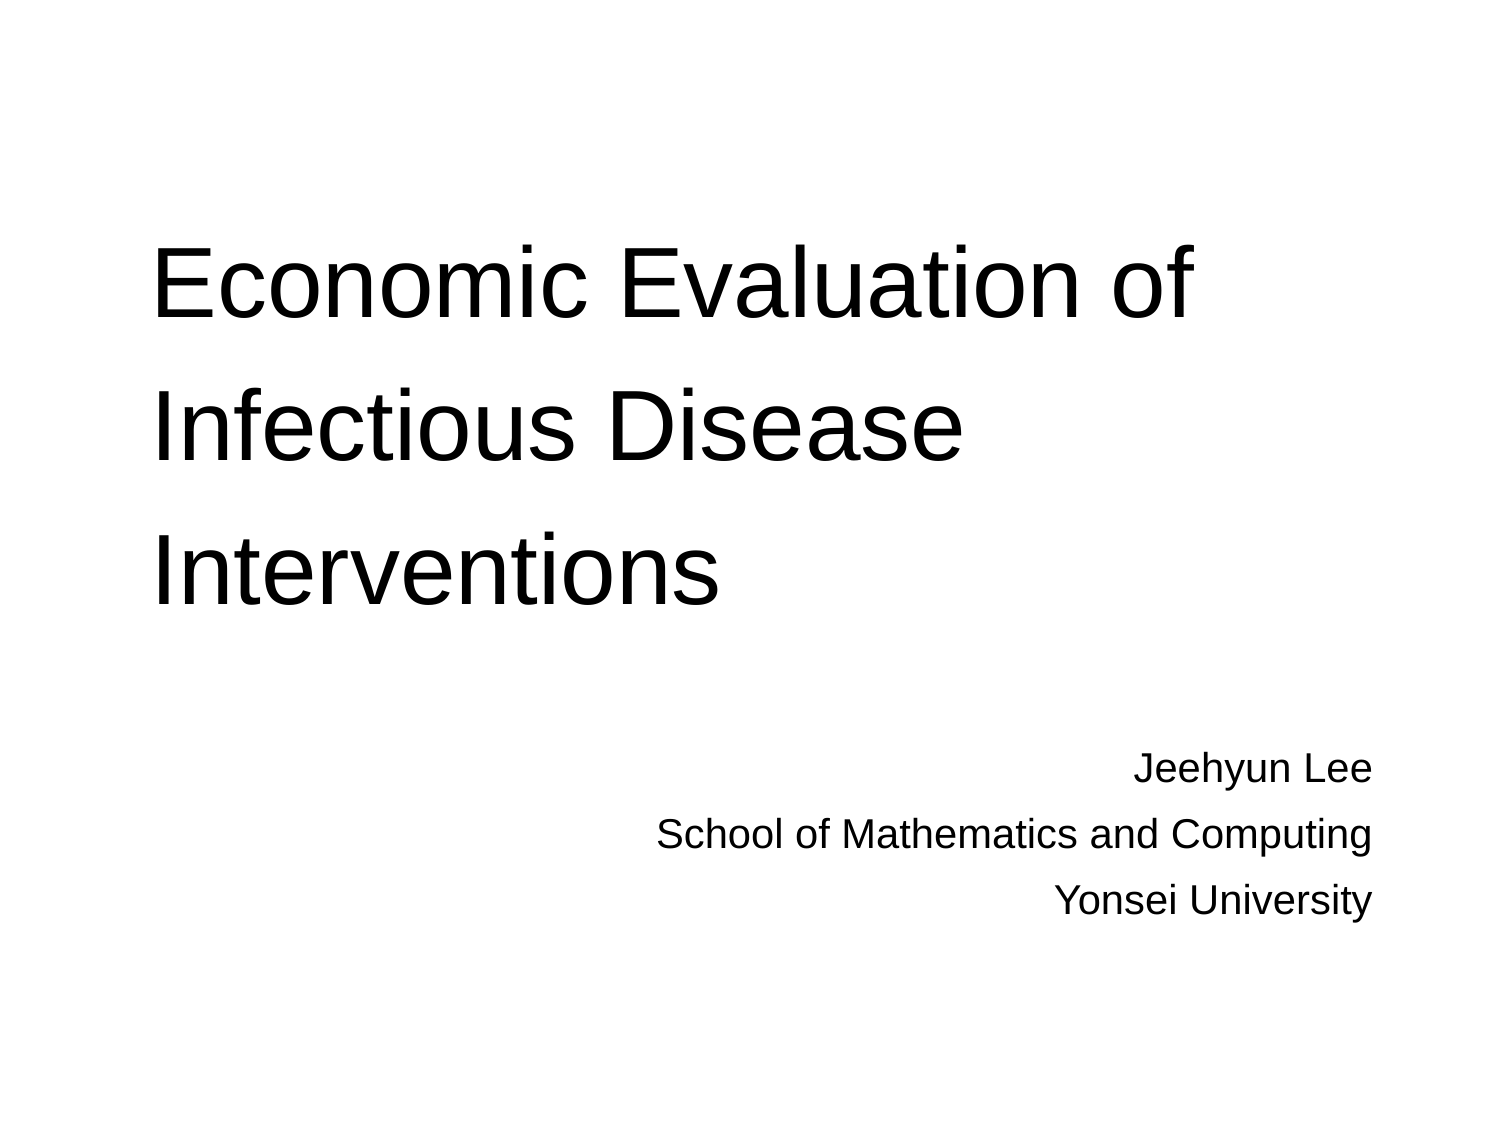

# Economic Evaluation of Infectious Disease Interventions
Jeehyun Lee
School of Mathematics and Computing
Yonsei University